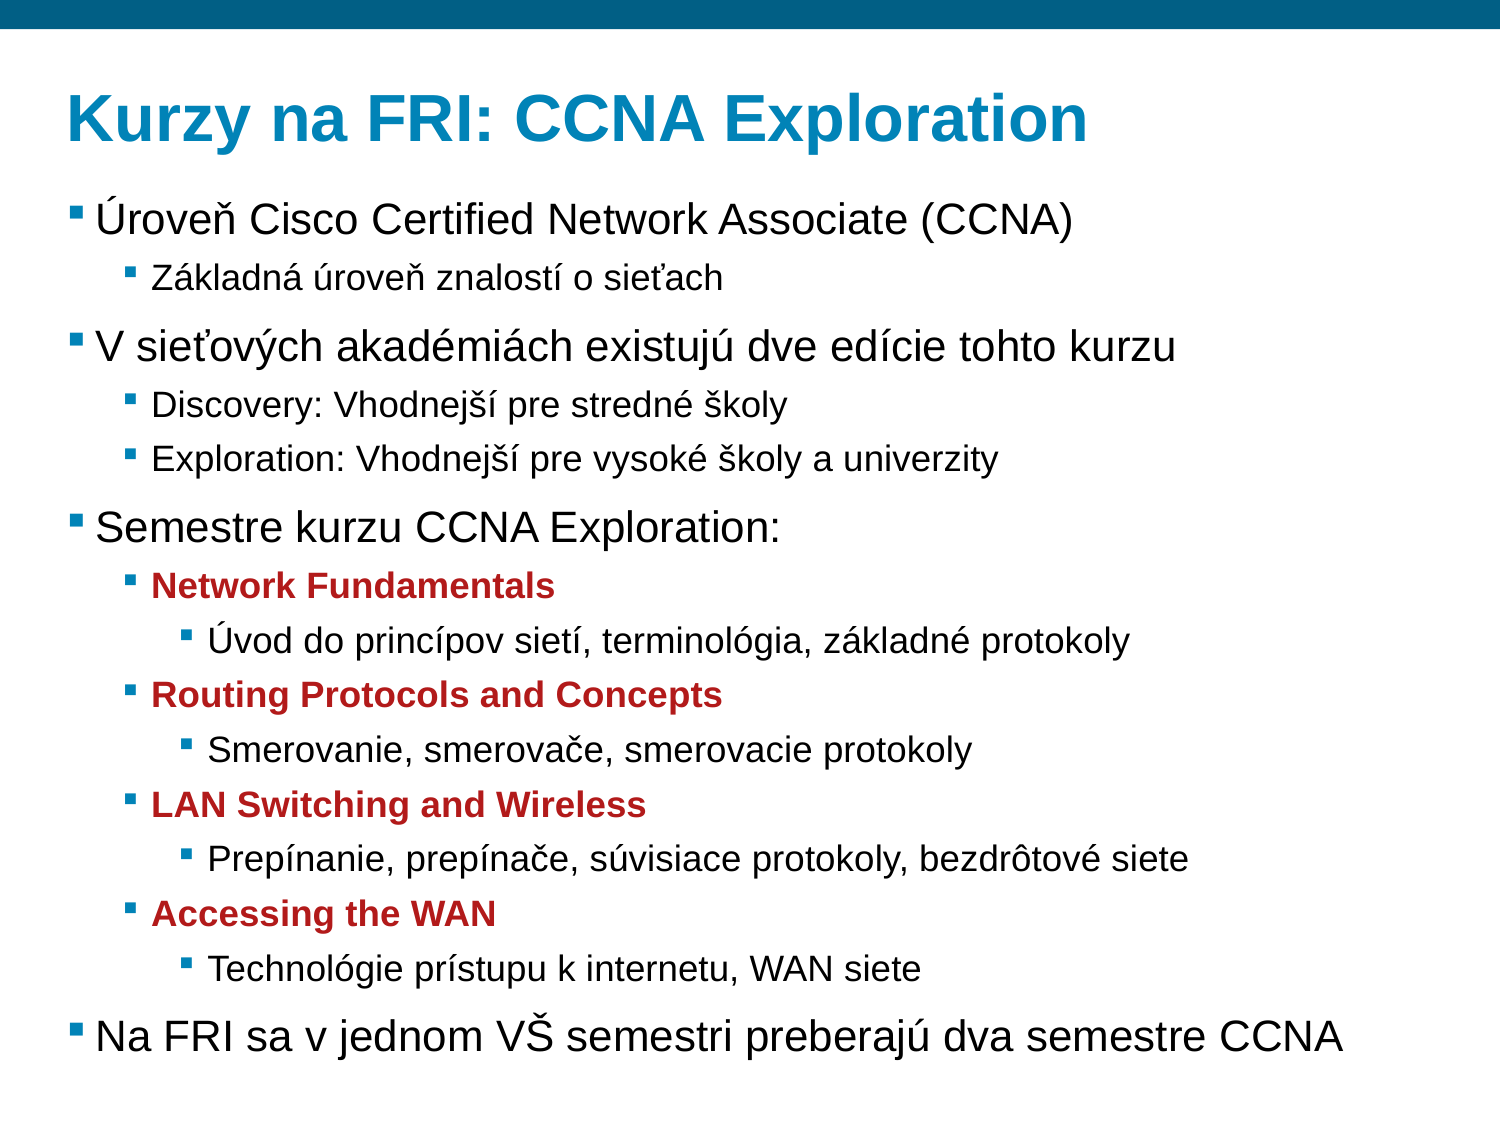

# Kurzy na FRI: CCNA Exploration
Úroveň Cisco Certified Network Associate (CCNA)
Základná úroveň znalostí o sieťach
V sieťových akadémiách existujú dve edície tohto kurzu
Discovery: Vhodnejší pre stredné školy
Exploration: Vhodnejší pre vysoké školy a univerzity
Semestre kurzu CCNA Exploration:
Network Fundamentals
Úvod do princípov sietí, terminológia, základné protokoly
Routing Protocols and Concepts
Smerovanie, smerovače, smerovacie protokoly
LAN Switching and Wireless
Prepínanie, prepínače, súvisiace protokoly, bezdrôtové siete
Accessing the WAN
Technológie prístupu k internetu, WAN siete
Na FRI sa v jednom VŠ semestri preberajú dva semestre CCNA